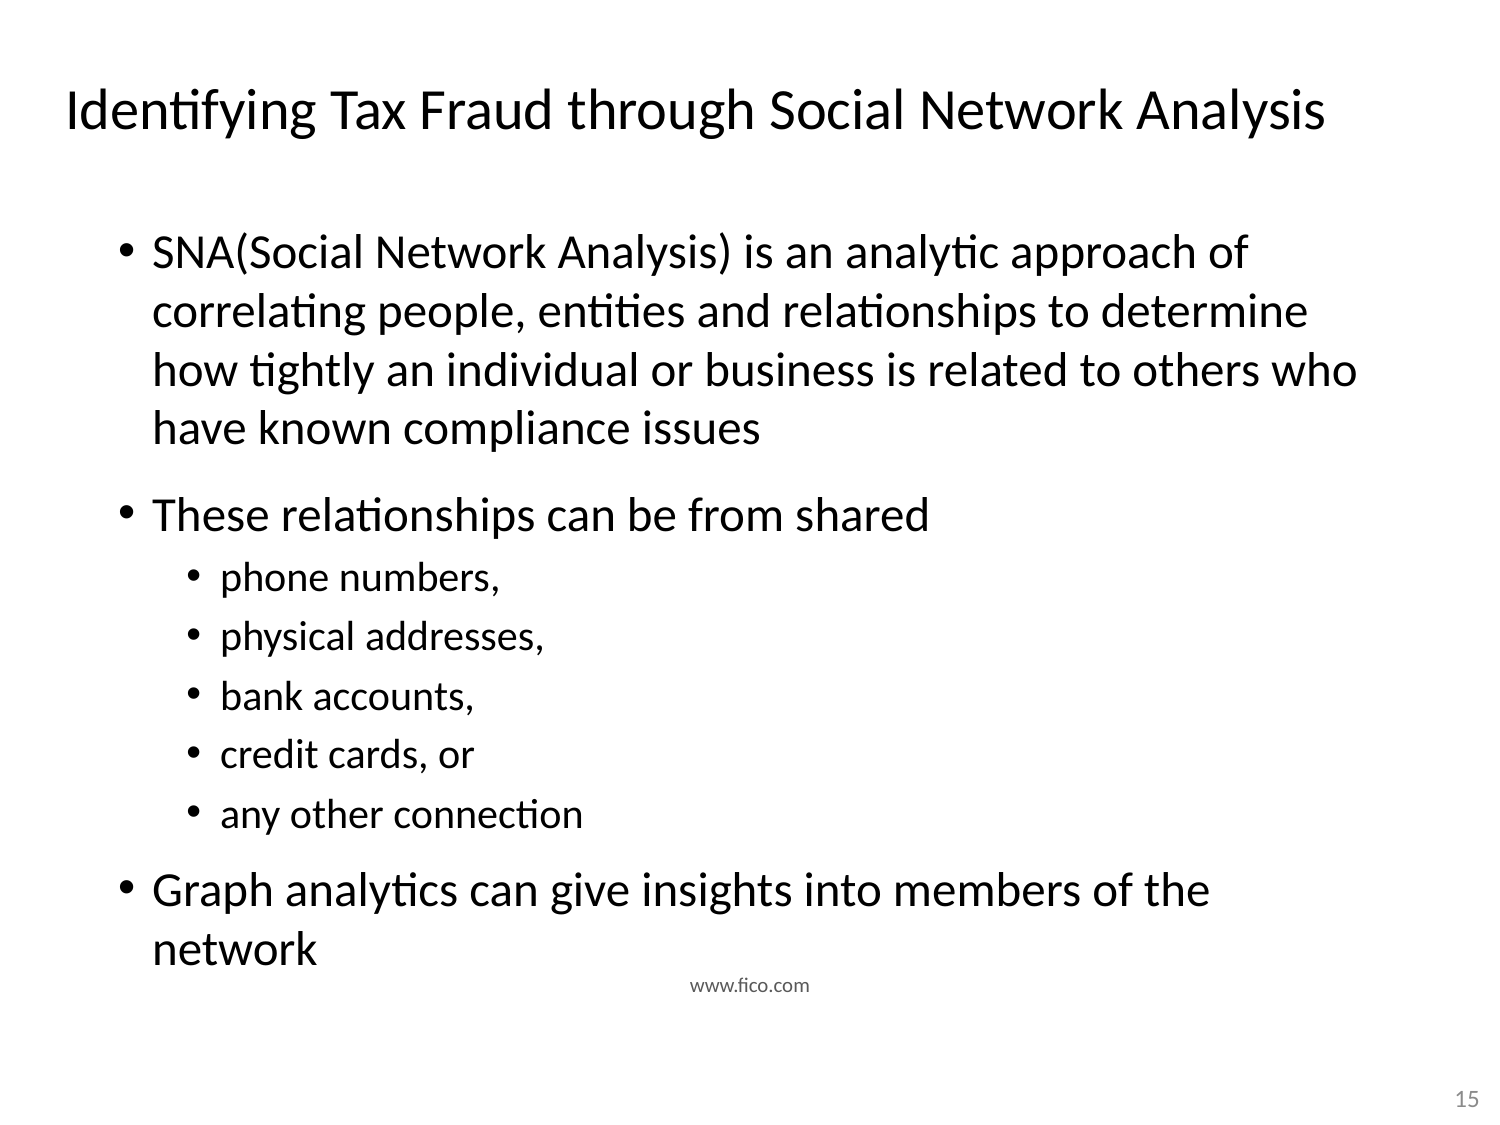

# Identifying Tax Fraud through Social Network Analysis
SNA(Social Network Analysis) is an analytic approach of correlating people, entities and relationships to determine how tightly an individual or business is related to others who have known compliance issues
These relationships can be from shared
phone numbers,
physical addresses,
bank accounts,
credit cards, or
any other connection
Graph analytics can give insights into members of the network
www.fico.com
15